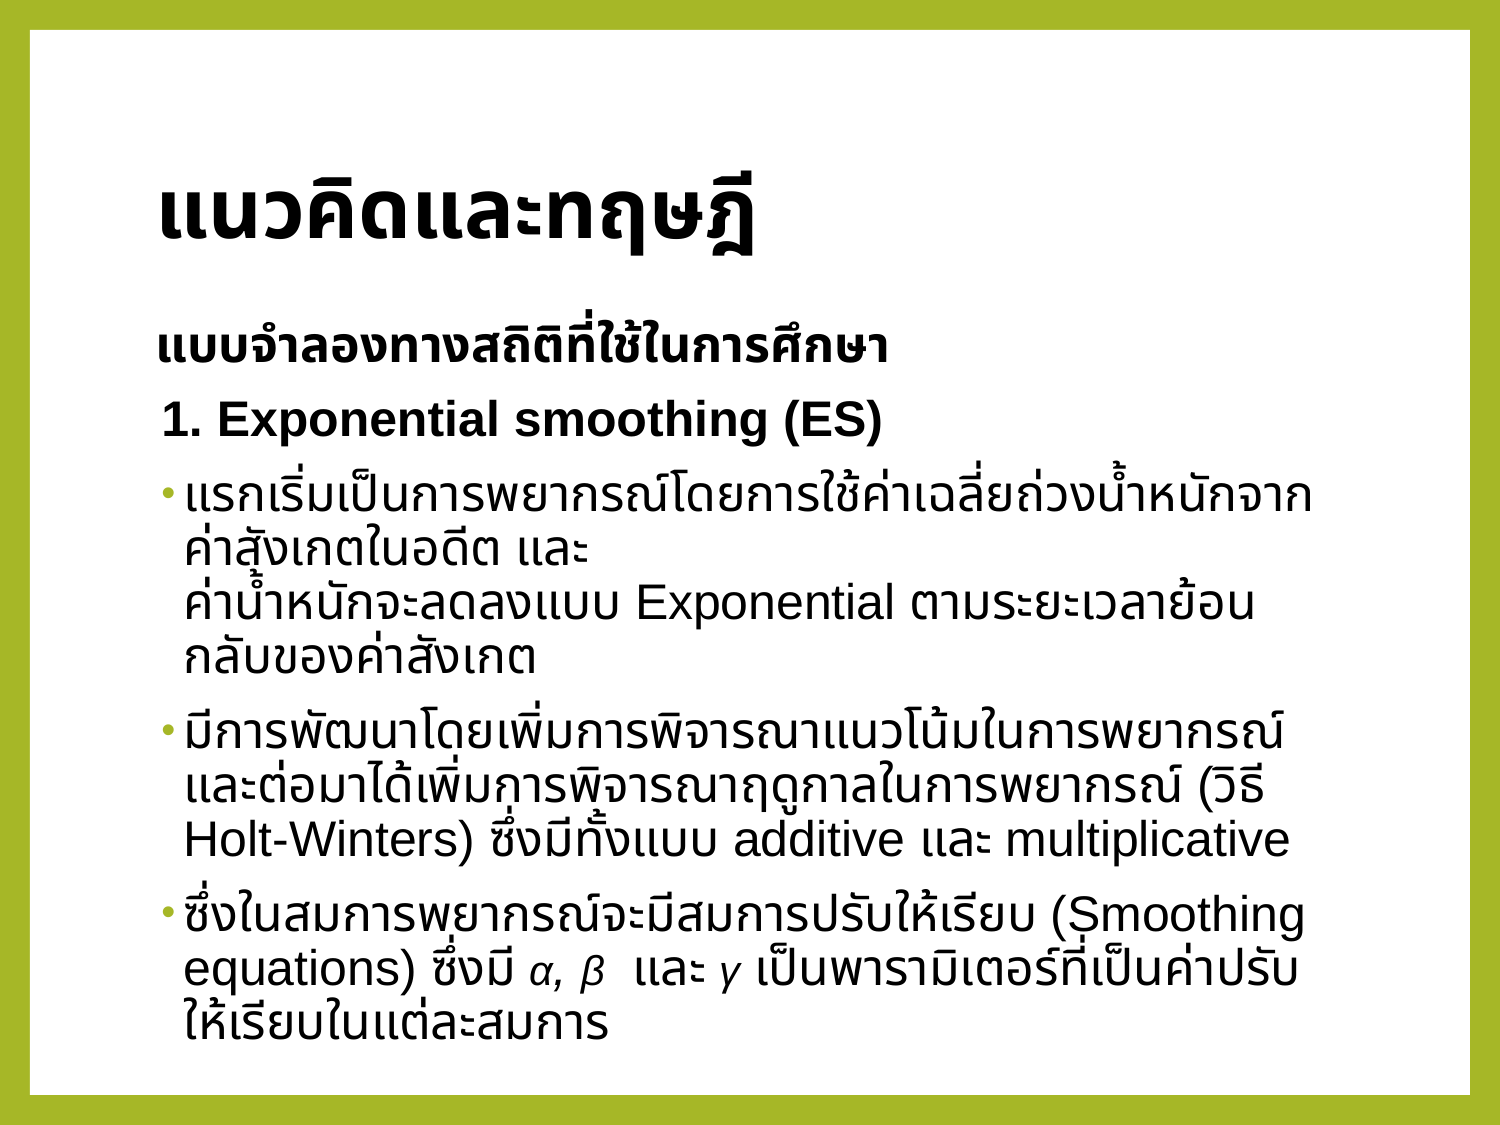

# แนวคิดและทฤษฎี
แบบจำลองทางสถิติที่ใช้ในการศึกษา
1. Exponential smoothing (ES)
แรกเริ่มเป็นการพยากรณ์โดยการใช้ค่าเฉลี่ยถ่วงน้ำหนักจากค่าสังเกตในอดีต และ
ค่าน้ำหนักจะลดลงแบบ Exponential ตามระยะเวลาย้อนกลับของค่าสังเกต
มีการพัฒนาโดยเพิ่มการพิจารณาแนวโน้มในการพยากรณ์ และต่อมาได้เพิ่มการพิจารณาฤดูกาลในการพยากรณ์ (วิธี Holt-Winters) ซึ่งมีทั้งแบบ additive และ multiplicative
ซึ่งในสมการพยากรณ์จะมีสมการปรับให้เรียบ (Smoothing equations) ซึ่งมี α, β  และ γ เป็นพารามิเตอร์ที่เป็นค่าปรับให้เรียบในแต่ละสมการ